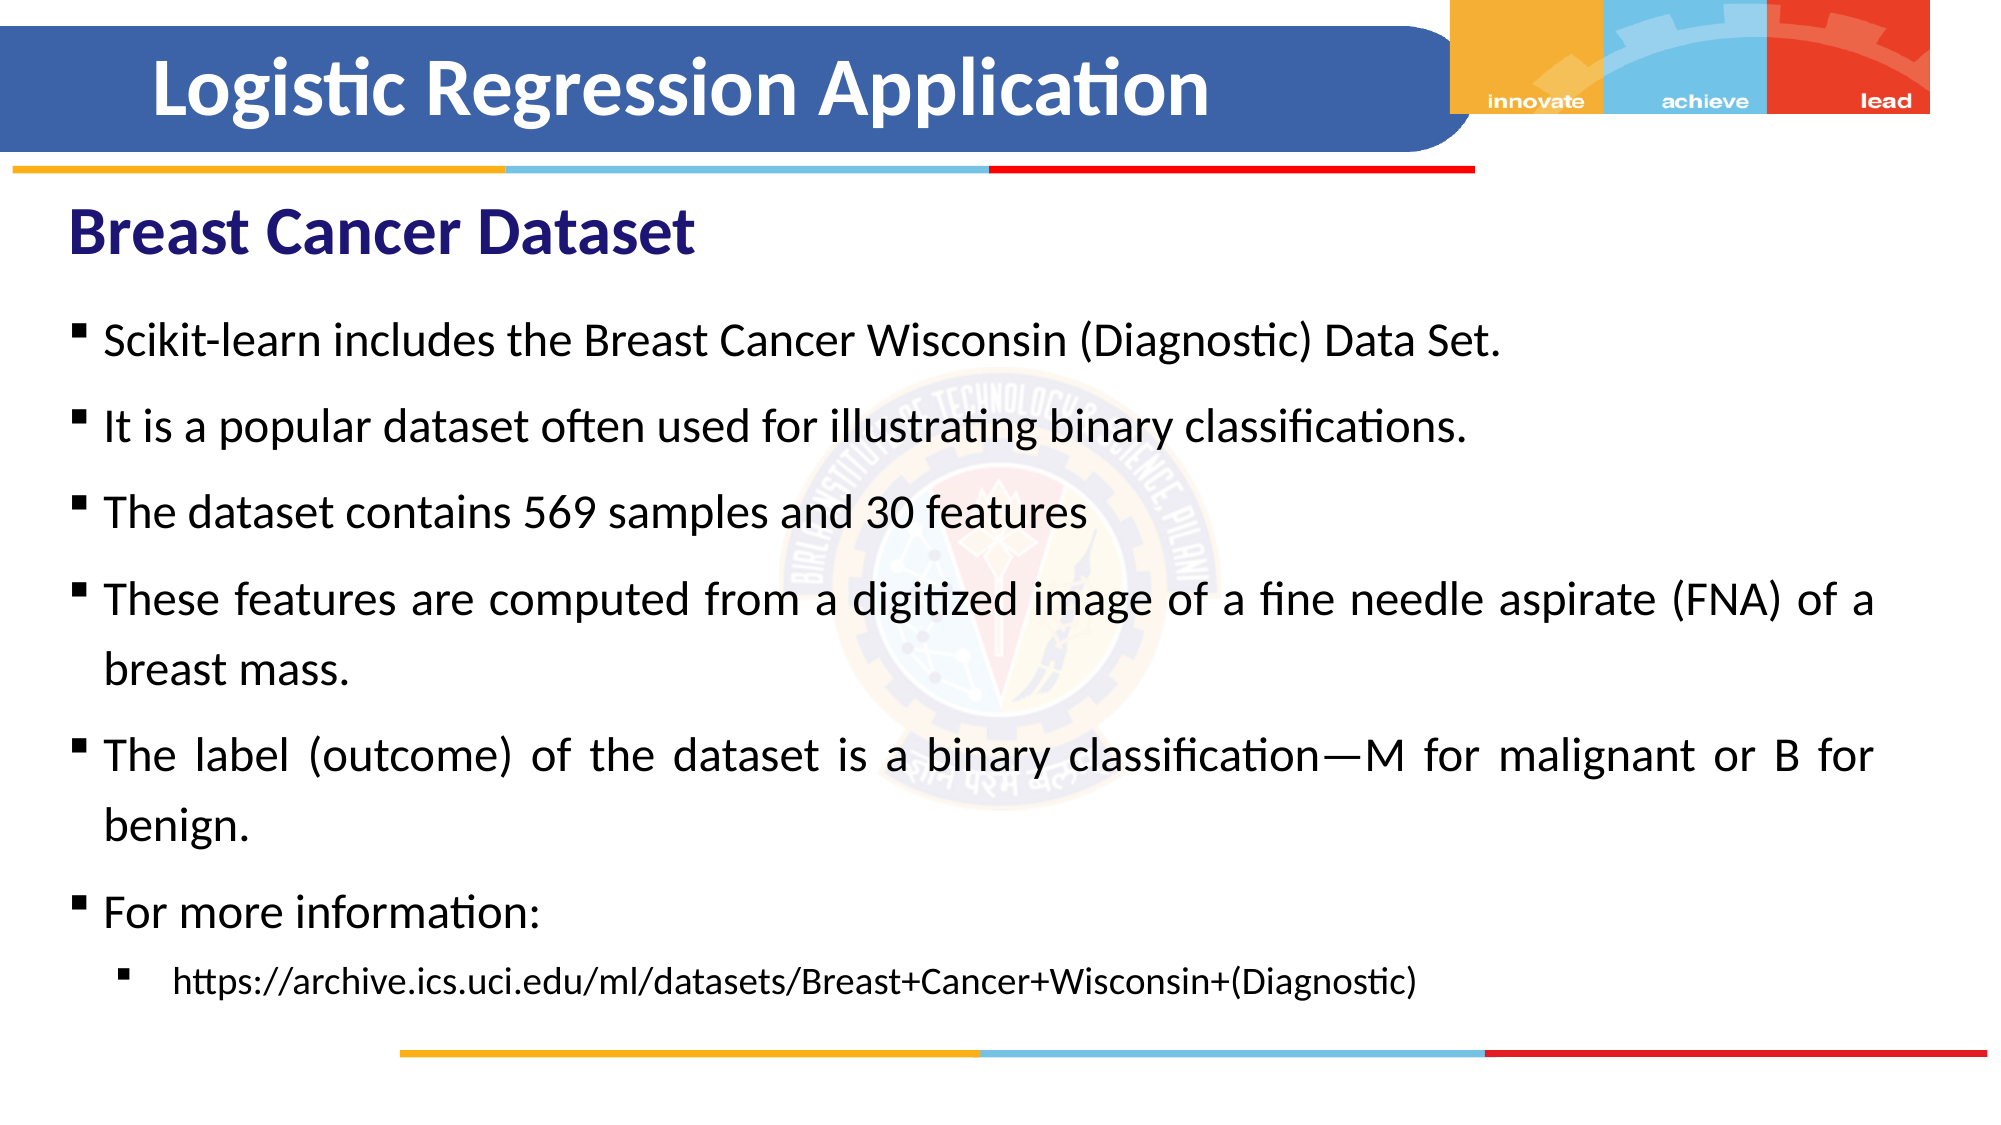

# Logistic Regression Application
Breast Cancer Dataset
Scikit-learn includes the Breast Cancer Wisconsin (Diagnostic) Data Set.
It is a popular dataset often used for illustrating binary classifications.
The dataset contains 569 samples and 30 features
These features are computed from a digitized image of a fine needle aspirate (FNA) of a breast mass.
The label (outcome) of the dataset is a binary classification—M for malignant or B for benign.
For more information:
https://archive.ics.uci.edu/ml/datasets/Breast+Cancer+Wisconsin+(Diagnostic)